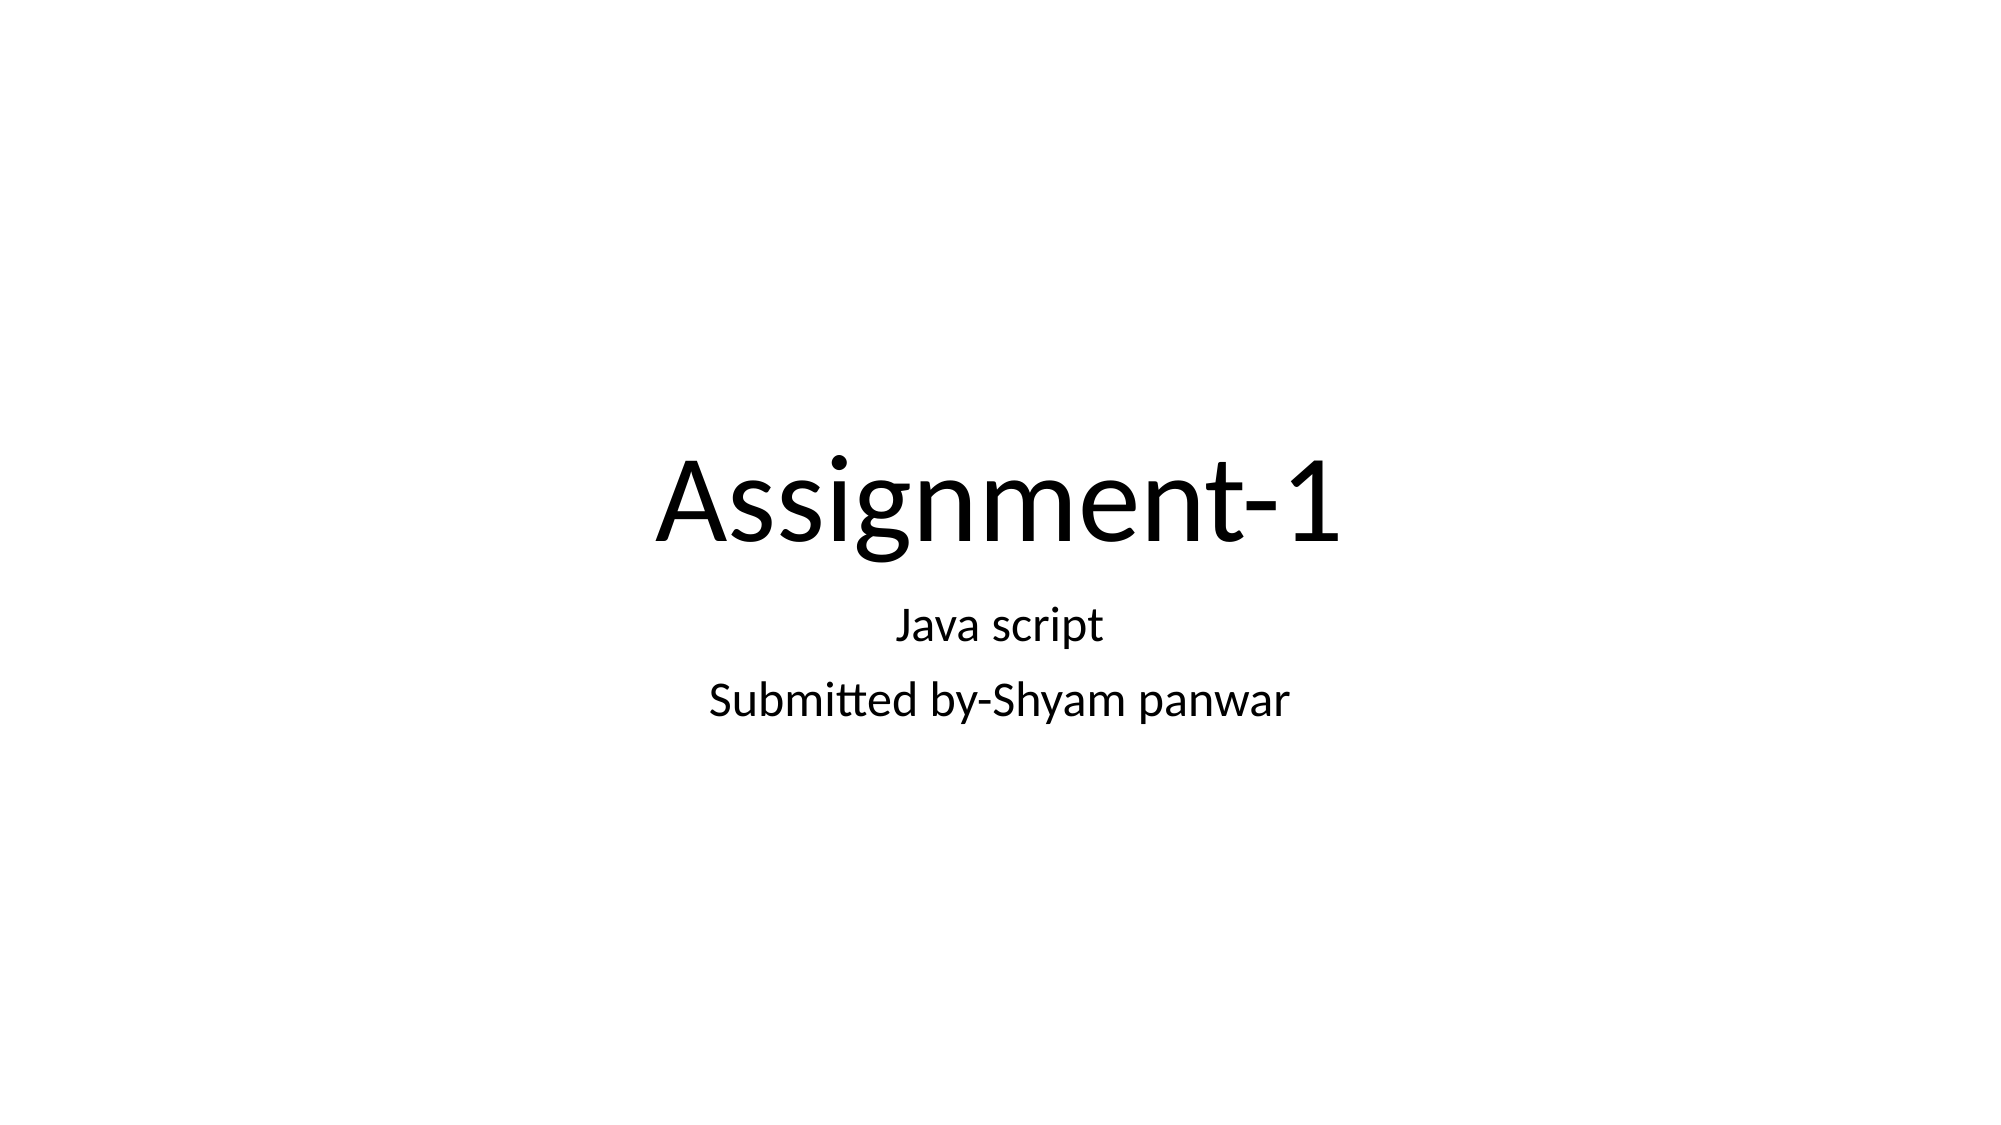

# Assignment-1
Java script
Submitted by-Shyam panwar